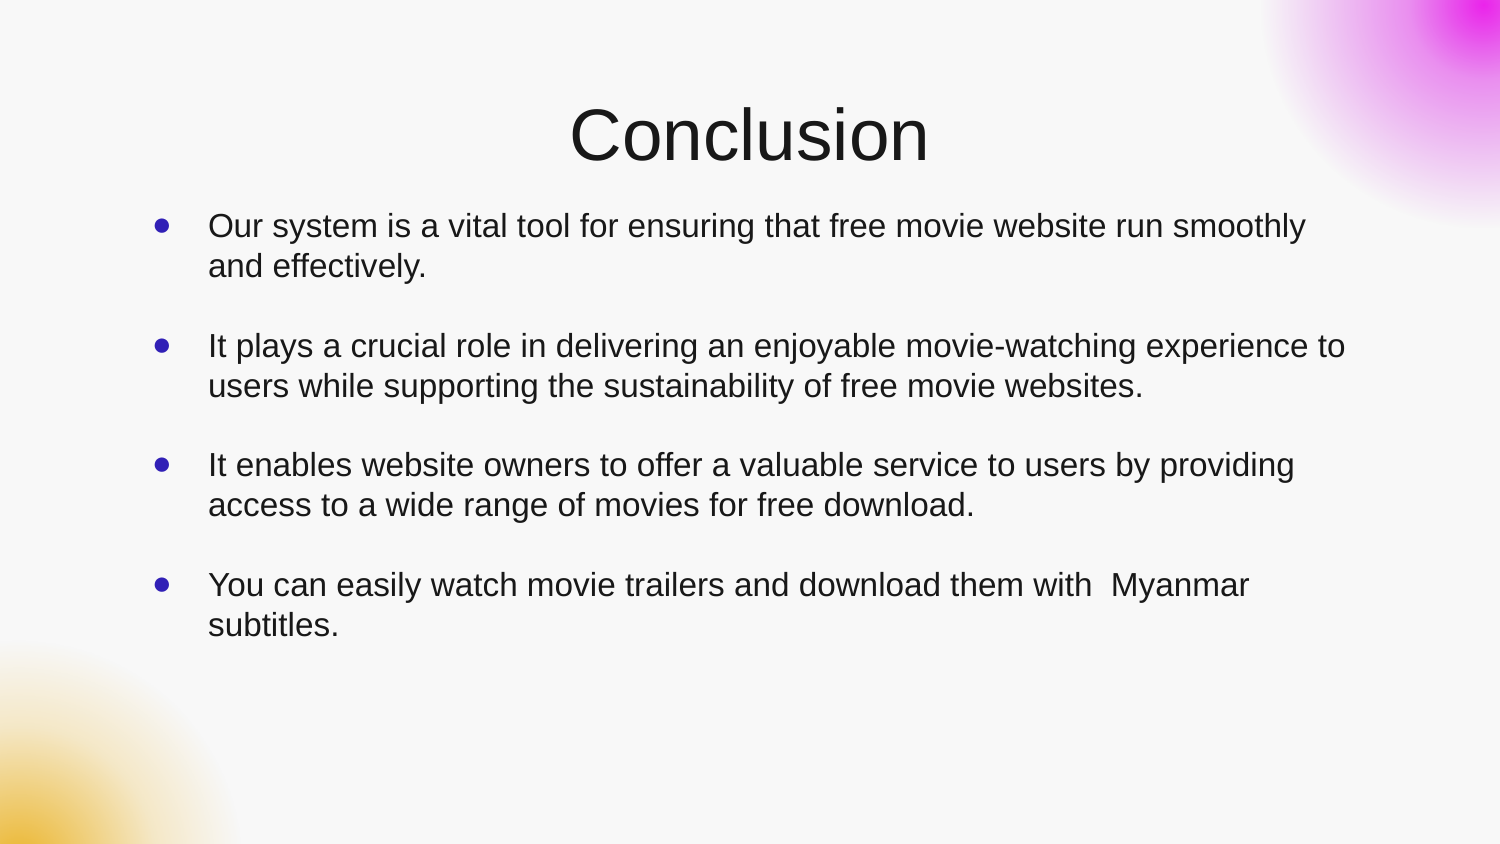

# Conclusion
Our system is a vital tool for ensuring that free movie website run smoothly and effectively.

It plays a crucial role in delivering an enjoyable movie-watching experience to users while supporting the sustainability of free movie websites.

It enables website owners to offer a valuable service to users by providing access to a wide range of movies for free download.

You can easily watch movie trailers and download them with  Myanmar subtitles.